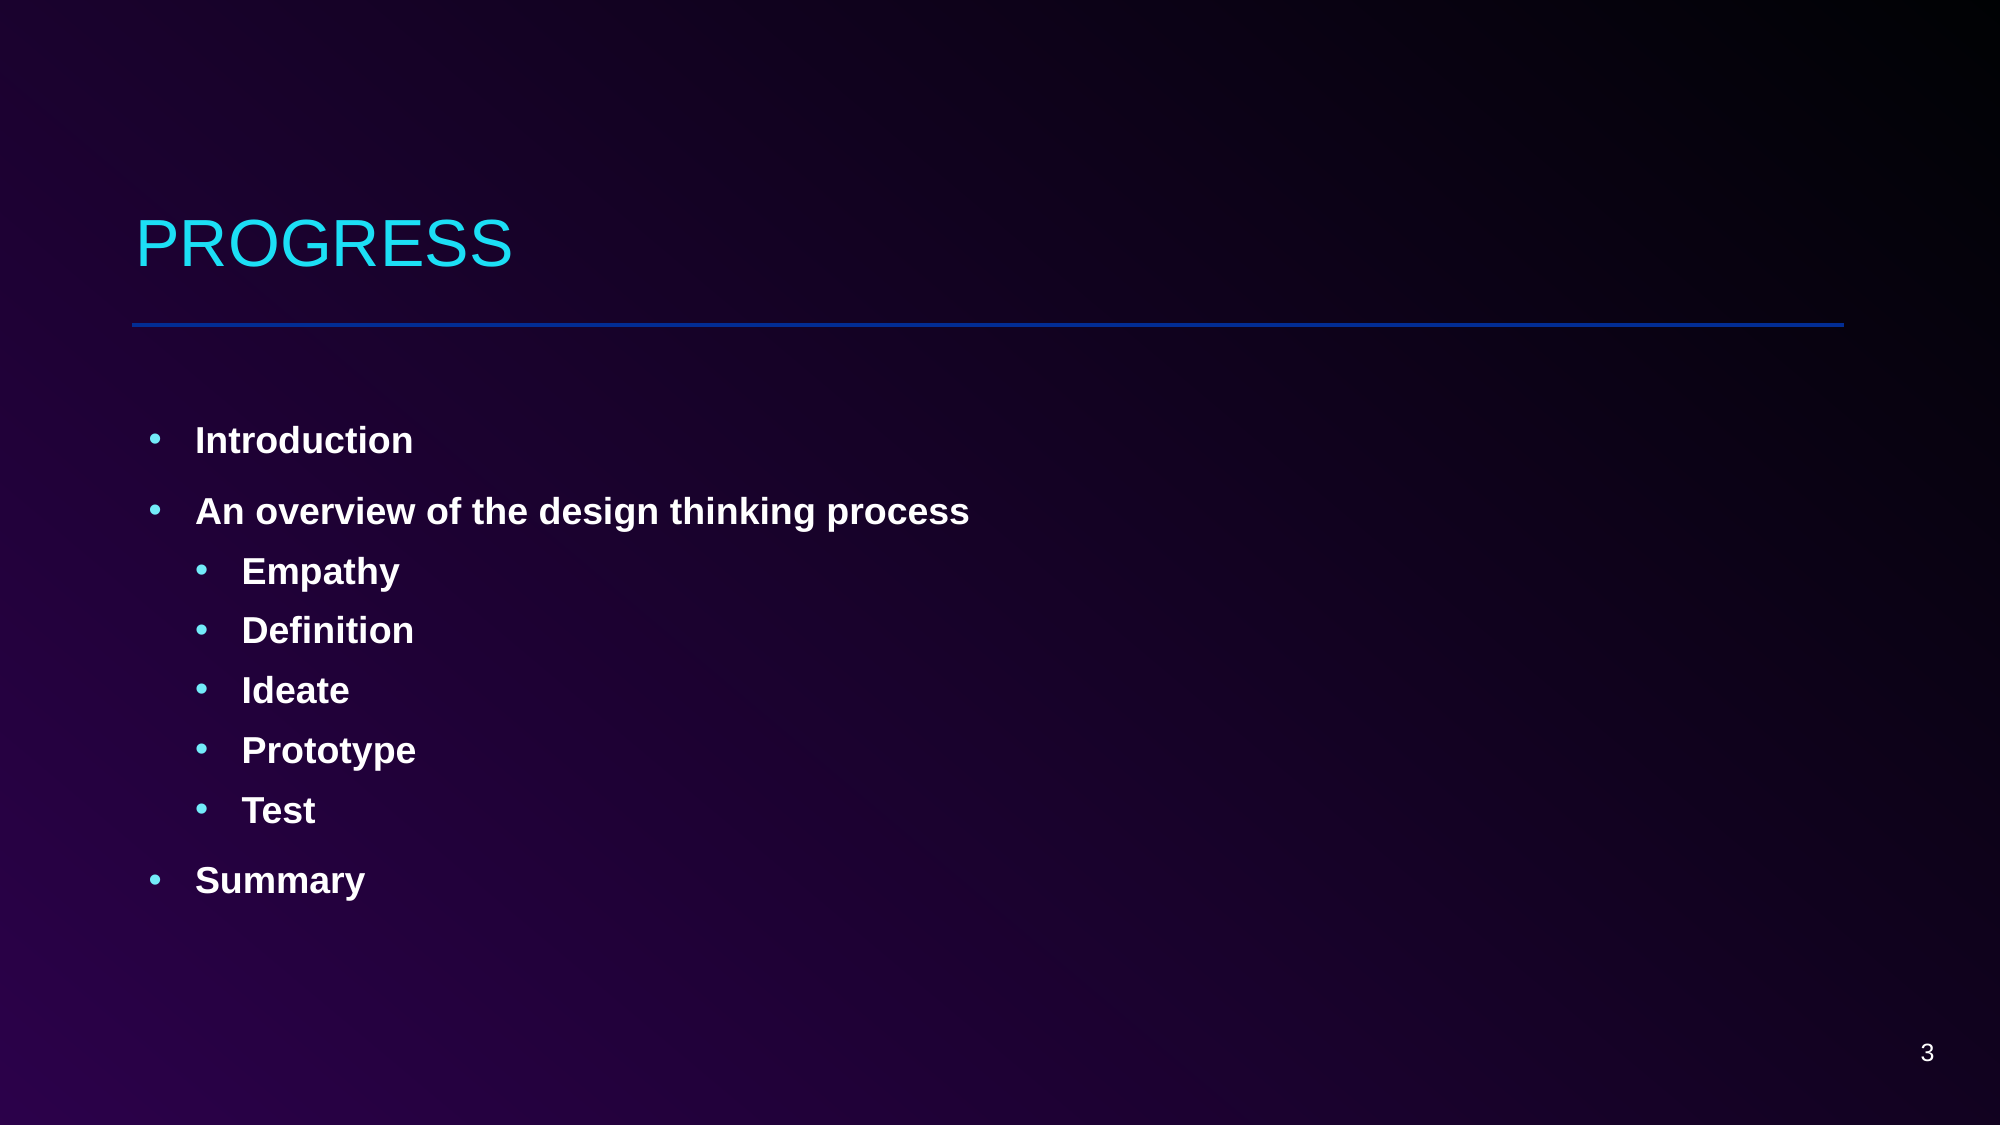

# Progress​

Introduction
An overview of the design thinking process
Empathy
Definition
Ideate
Prototype
Test
Summary
3